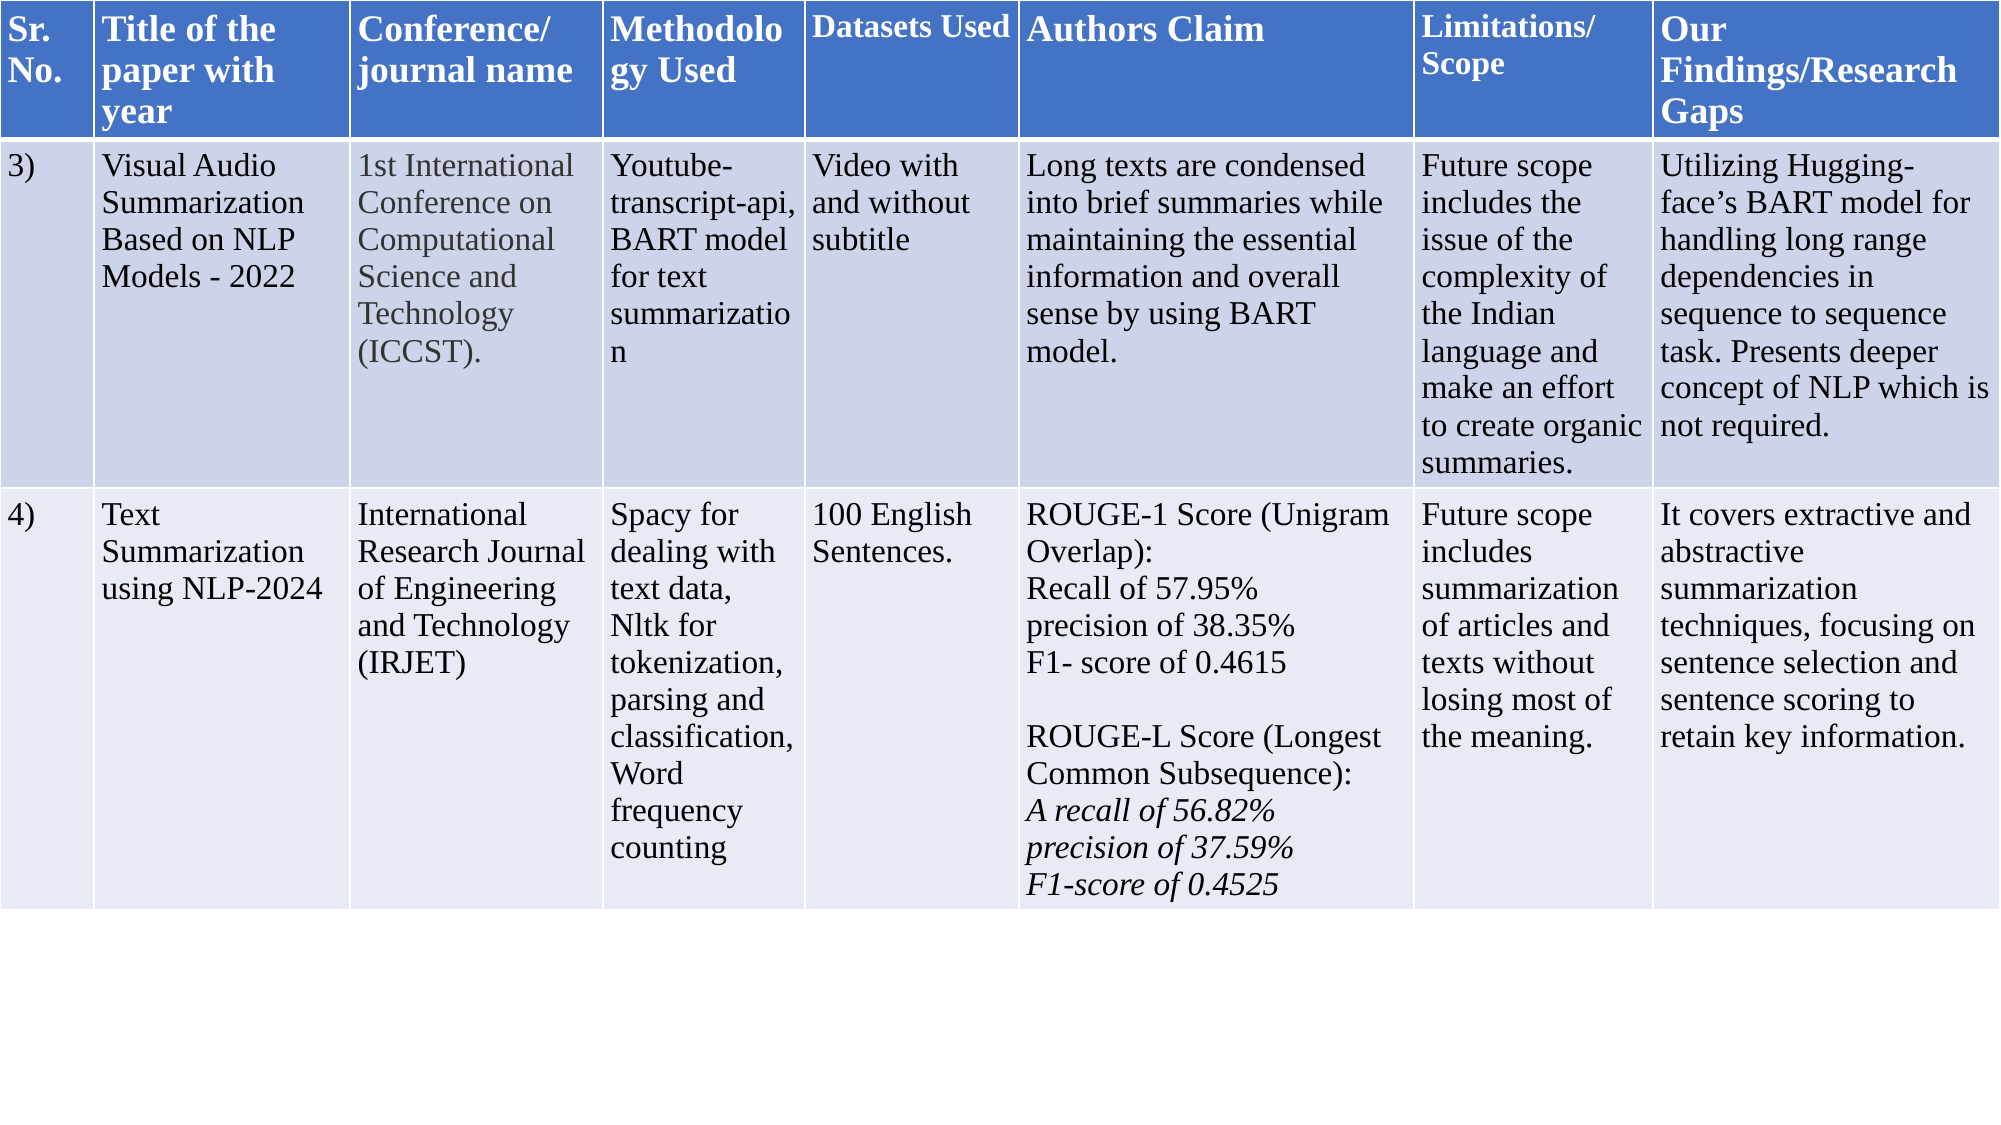

| Sr. No. | Title of the paper with year | Conference/ journal name | Methodology Used | Datasets Used | Authors Claim | Limitations/ Scope | Our Findings/Research Gaps |
| --- | --- | --- | --- | --- | --- | --- | --- |
| 3) | Visual Audio Summarization Based on NLP Models - 2022 | 1st International Conference on Computational Science and Technology (ICCST). | Youtube-transcript-api, BART model for text summarization | Video with and without subtitle | Long texts are condensed into brief summaries while maintaining the essential information and overall sense by using BART model. | Future scope includes the issue of the complexity of the Indian language and make an effort to create organic summaries. | Utilizing Hugging-face’s BART model for handling long range dependencies in sequence to sequence task. Presents deeper concept of NLP which is not required. |
| 4) | Text Summarization using NLP-2024 | International Research Journal of Engineering and Technology (IRJET) | Spacy for dealing with text data, Nltk for tokenization, parsing and classification, Word frequency counting | 100 English Sentences. | ROUGE-1 Score (Unigram Overlap): Recall of 57.95% precision of 38.35% F1- score of 0.4615 ROUGE-L Score (Longest Common Subsequence): A recall of 56.82% precision of 37.59% F1-score of 0.4525 | Future scope includes summarization of articles and texts without losing most of the meaning. | It covers extractive and abstractive summarization techniques, focusing on sentence selection and sentence scoring to retain key information. |